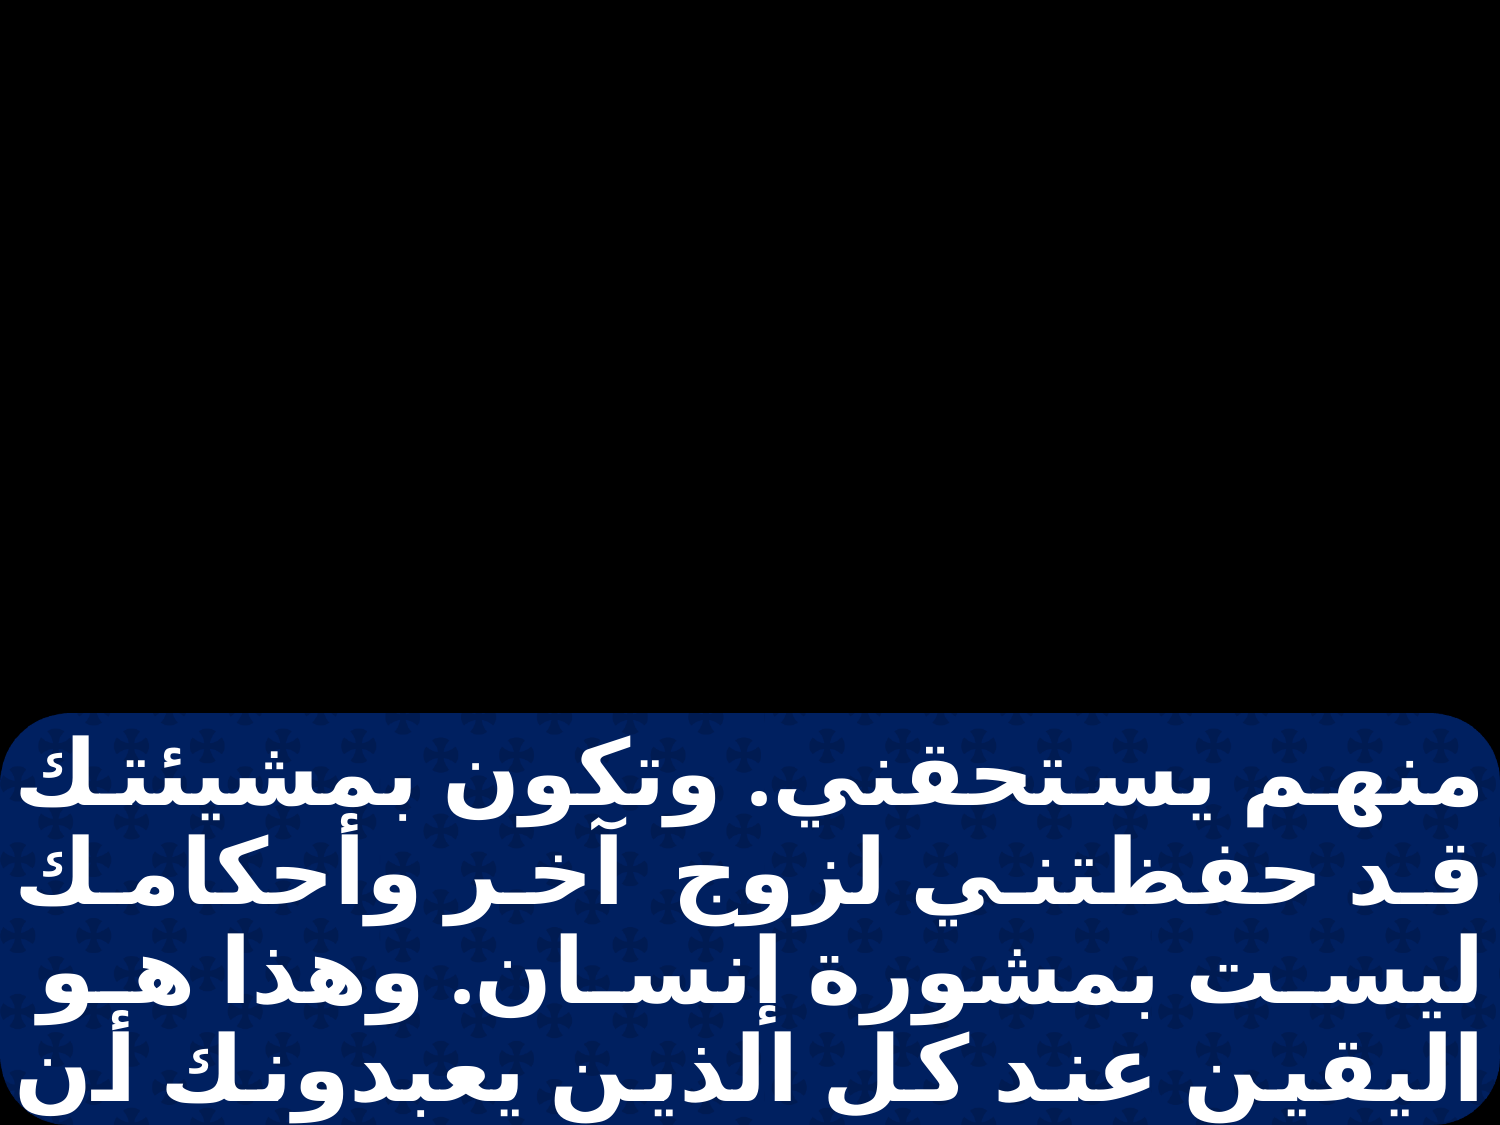

منهم يستحقني. وتكون بمشيئتك قد حفظتني لزوج  آخر وأحكامك ليست بمشورة إنسان. وهذا هو  اليقين عند كل الذين يعبدونك أن من يحيا بتجربة  يتتوج، ومن أحاطت به شدة يتخلص. وإن كان